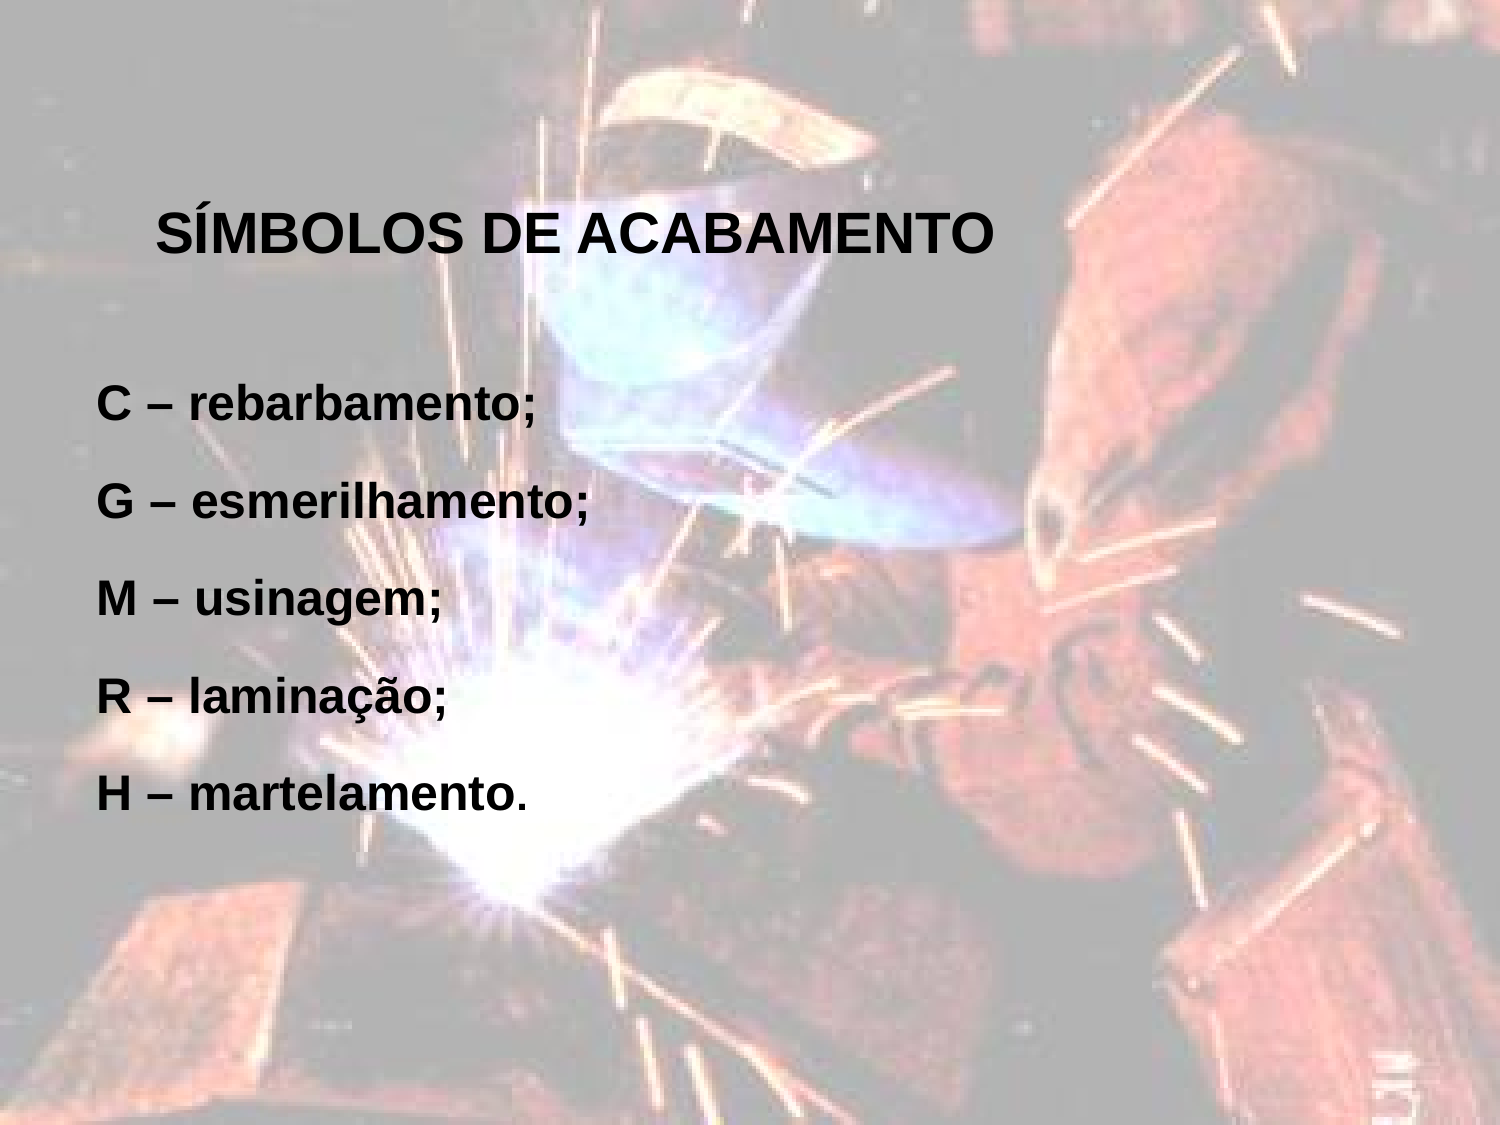

SÍMBOLOS DE ACABAMENTO
C – rebarbamento;
G – esmerilhamento;
M – usinagem;
R – laminação;
H – martelamento.